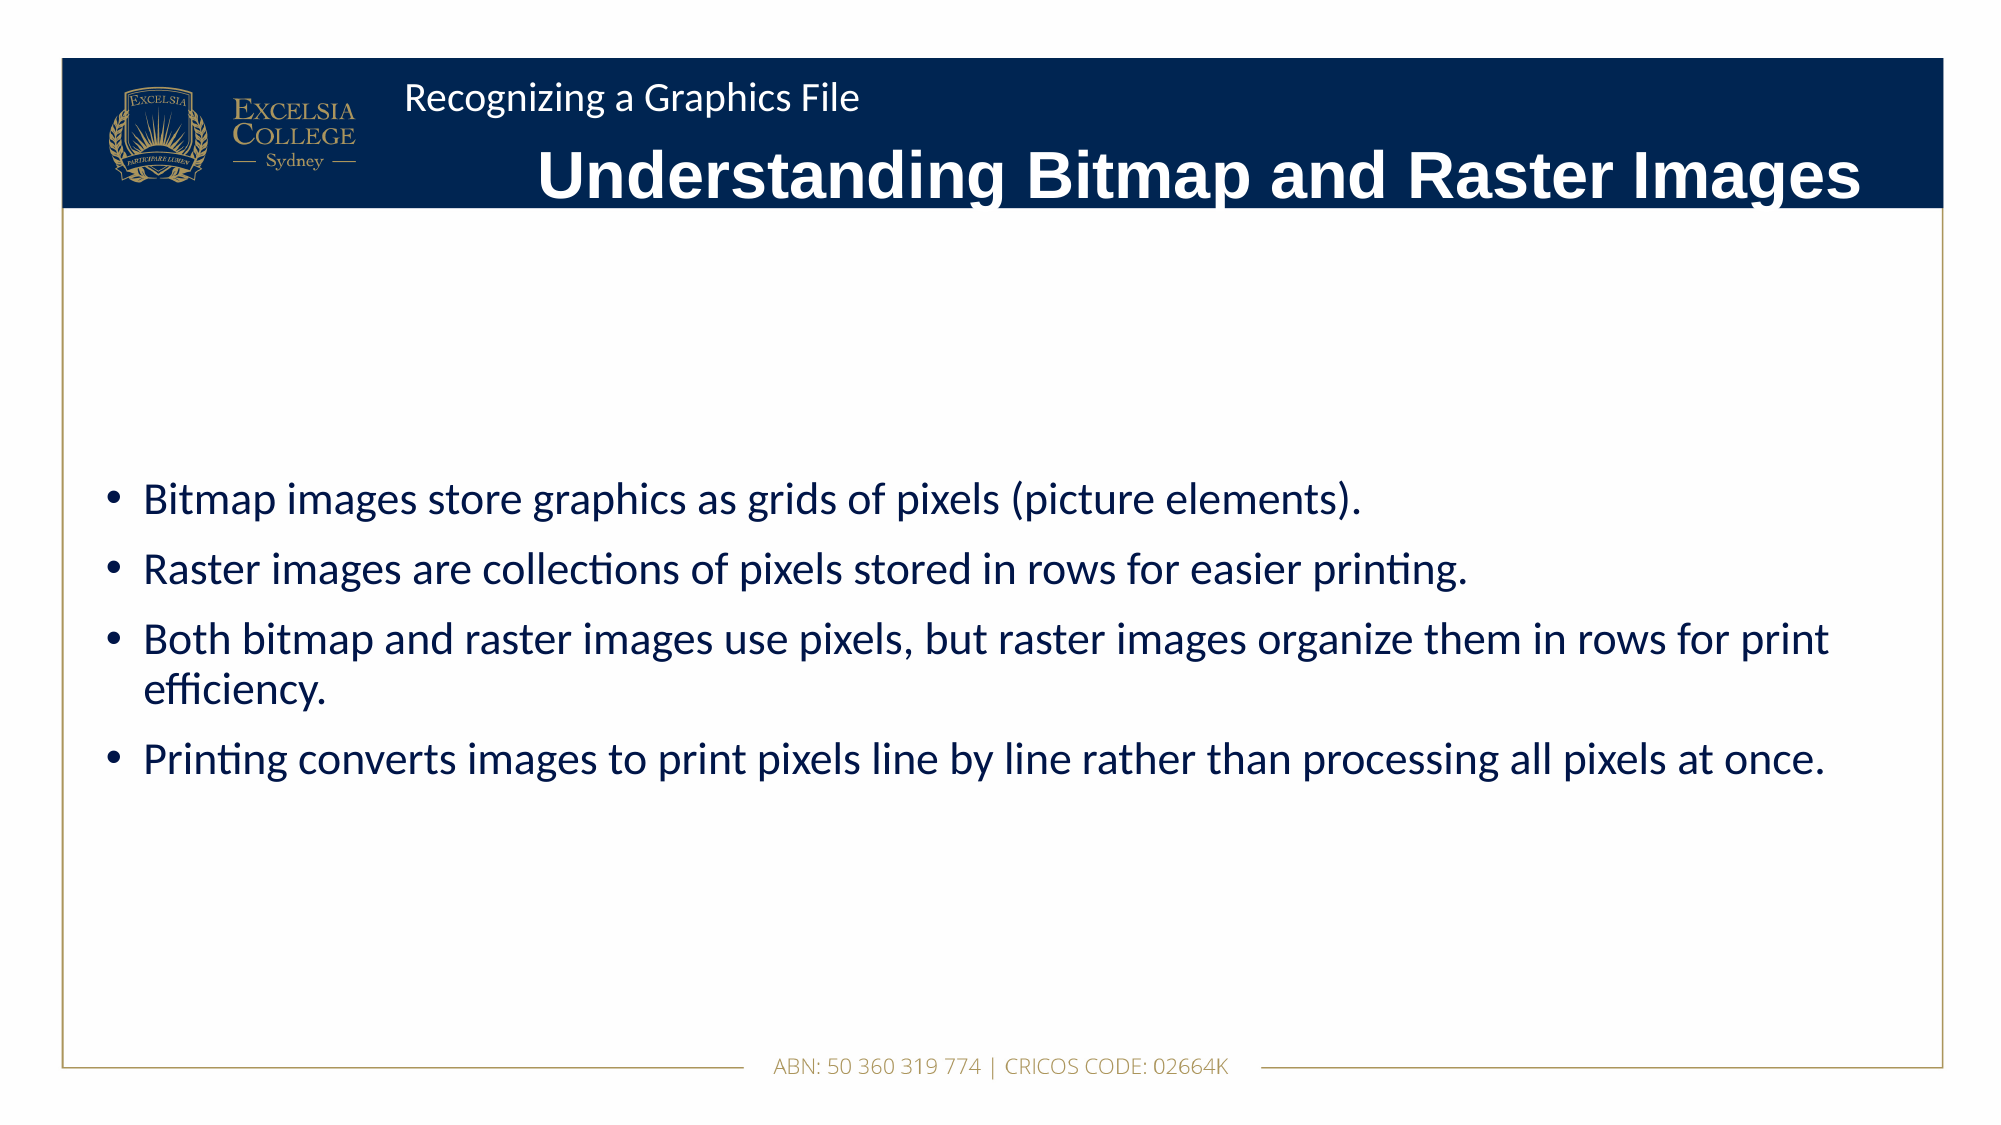

# Recognizing a Graphics File
Understanding Bitmap and Raster Images
Bitmap images store graphics as grids of pixels (picture elements).
Raster images are collections of pixels stored in rows for easier printing.
Both bitmap and raster images use pixels, but raster images organize them in rows for print efficiency.
Printing converts images to print pixels line by line rather than processing all pixels at once.